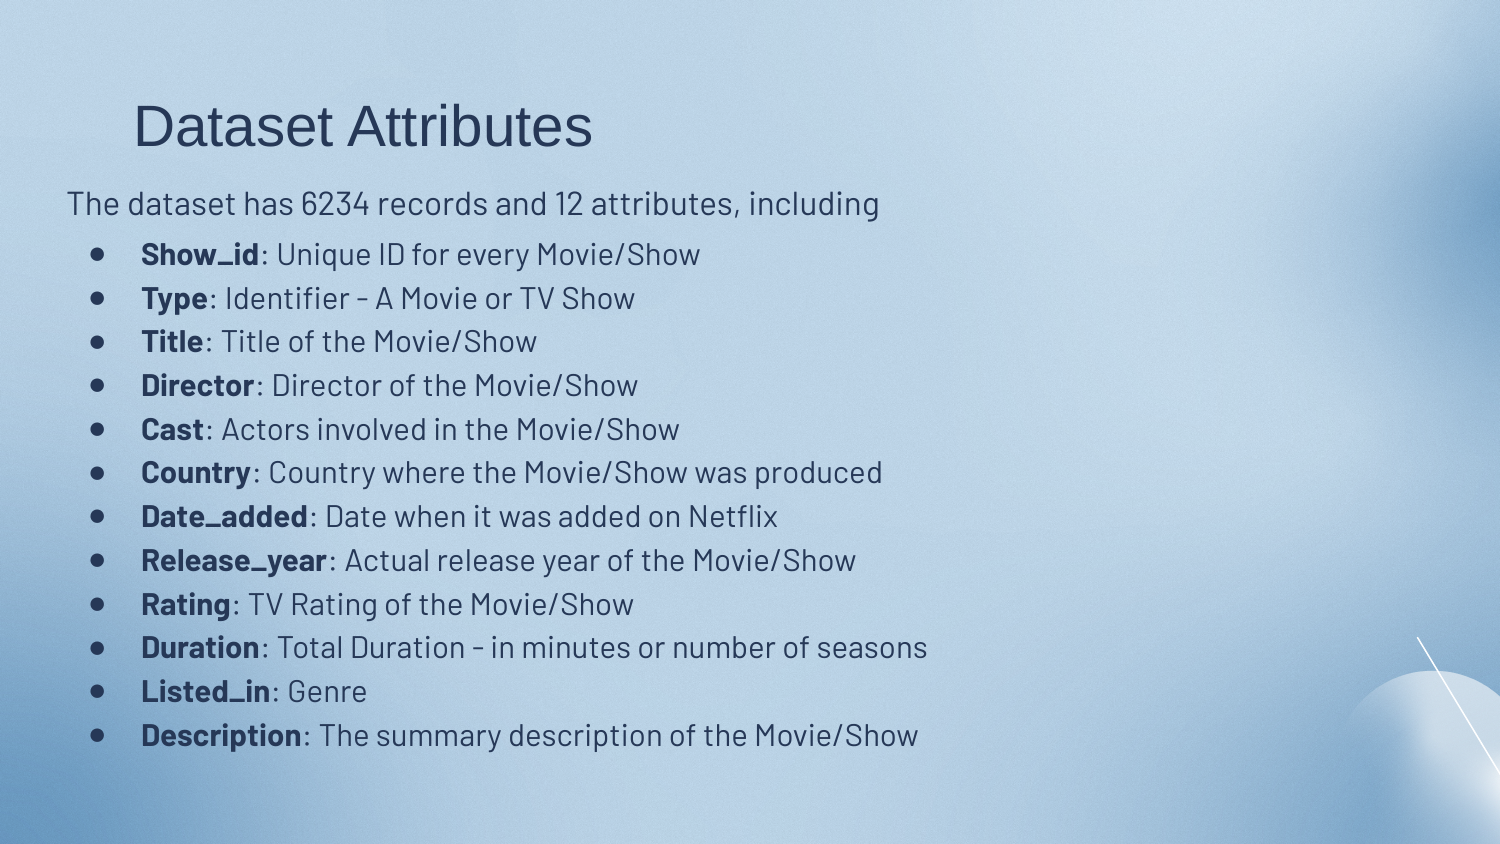

# Dataset Attributes
The dataset has 6234 records and 12 attributes, including
Show_id: Unique ID for every Movie/Show
Type: Identifier - A Movie or TV Show
Title: Title of the Movie/Show
Director: Director of the Movie/Show
Cast: Actors involved in the Movie/Show
Country: Country where the Movie/Show was produced
Date_added: Date when it was added on Netflix
Release_year: Actual release year of the Movie/Show
Rating: TV Rating of the Movie/Show
Duration: Total Duration - in minutes or number of seasons
Listed_in: Genre
Description: The summary description of the Movie/Show